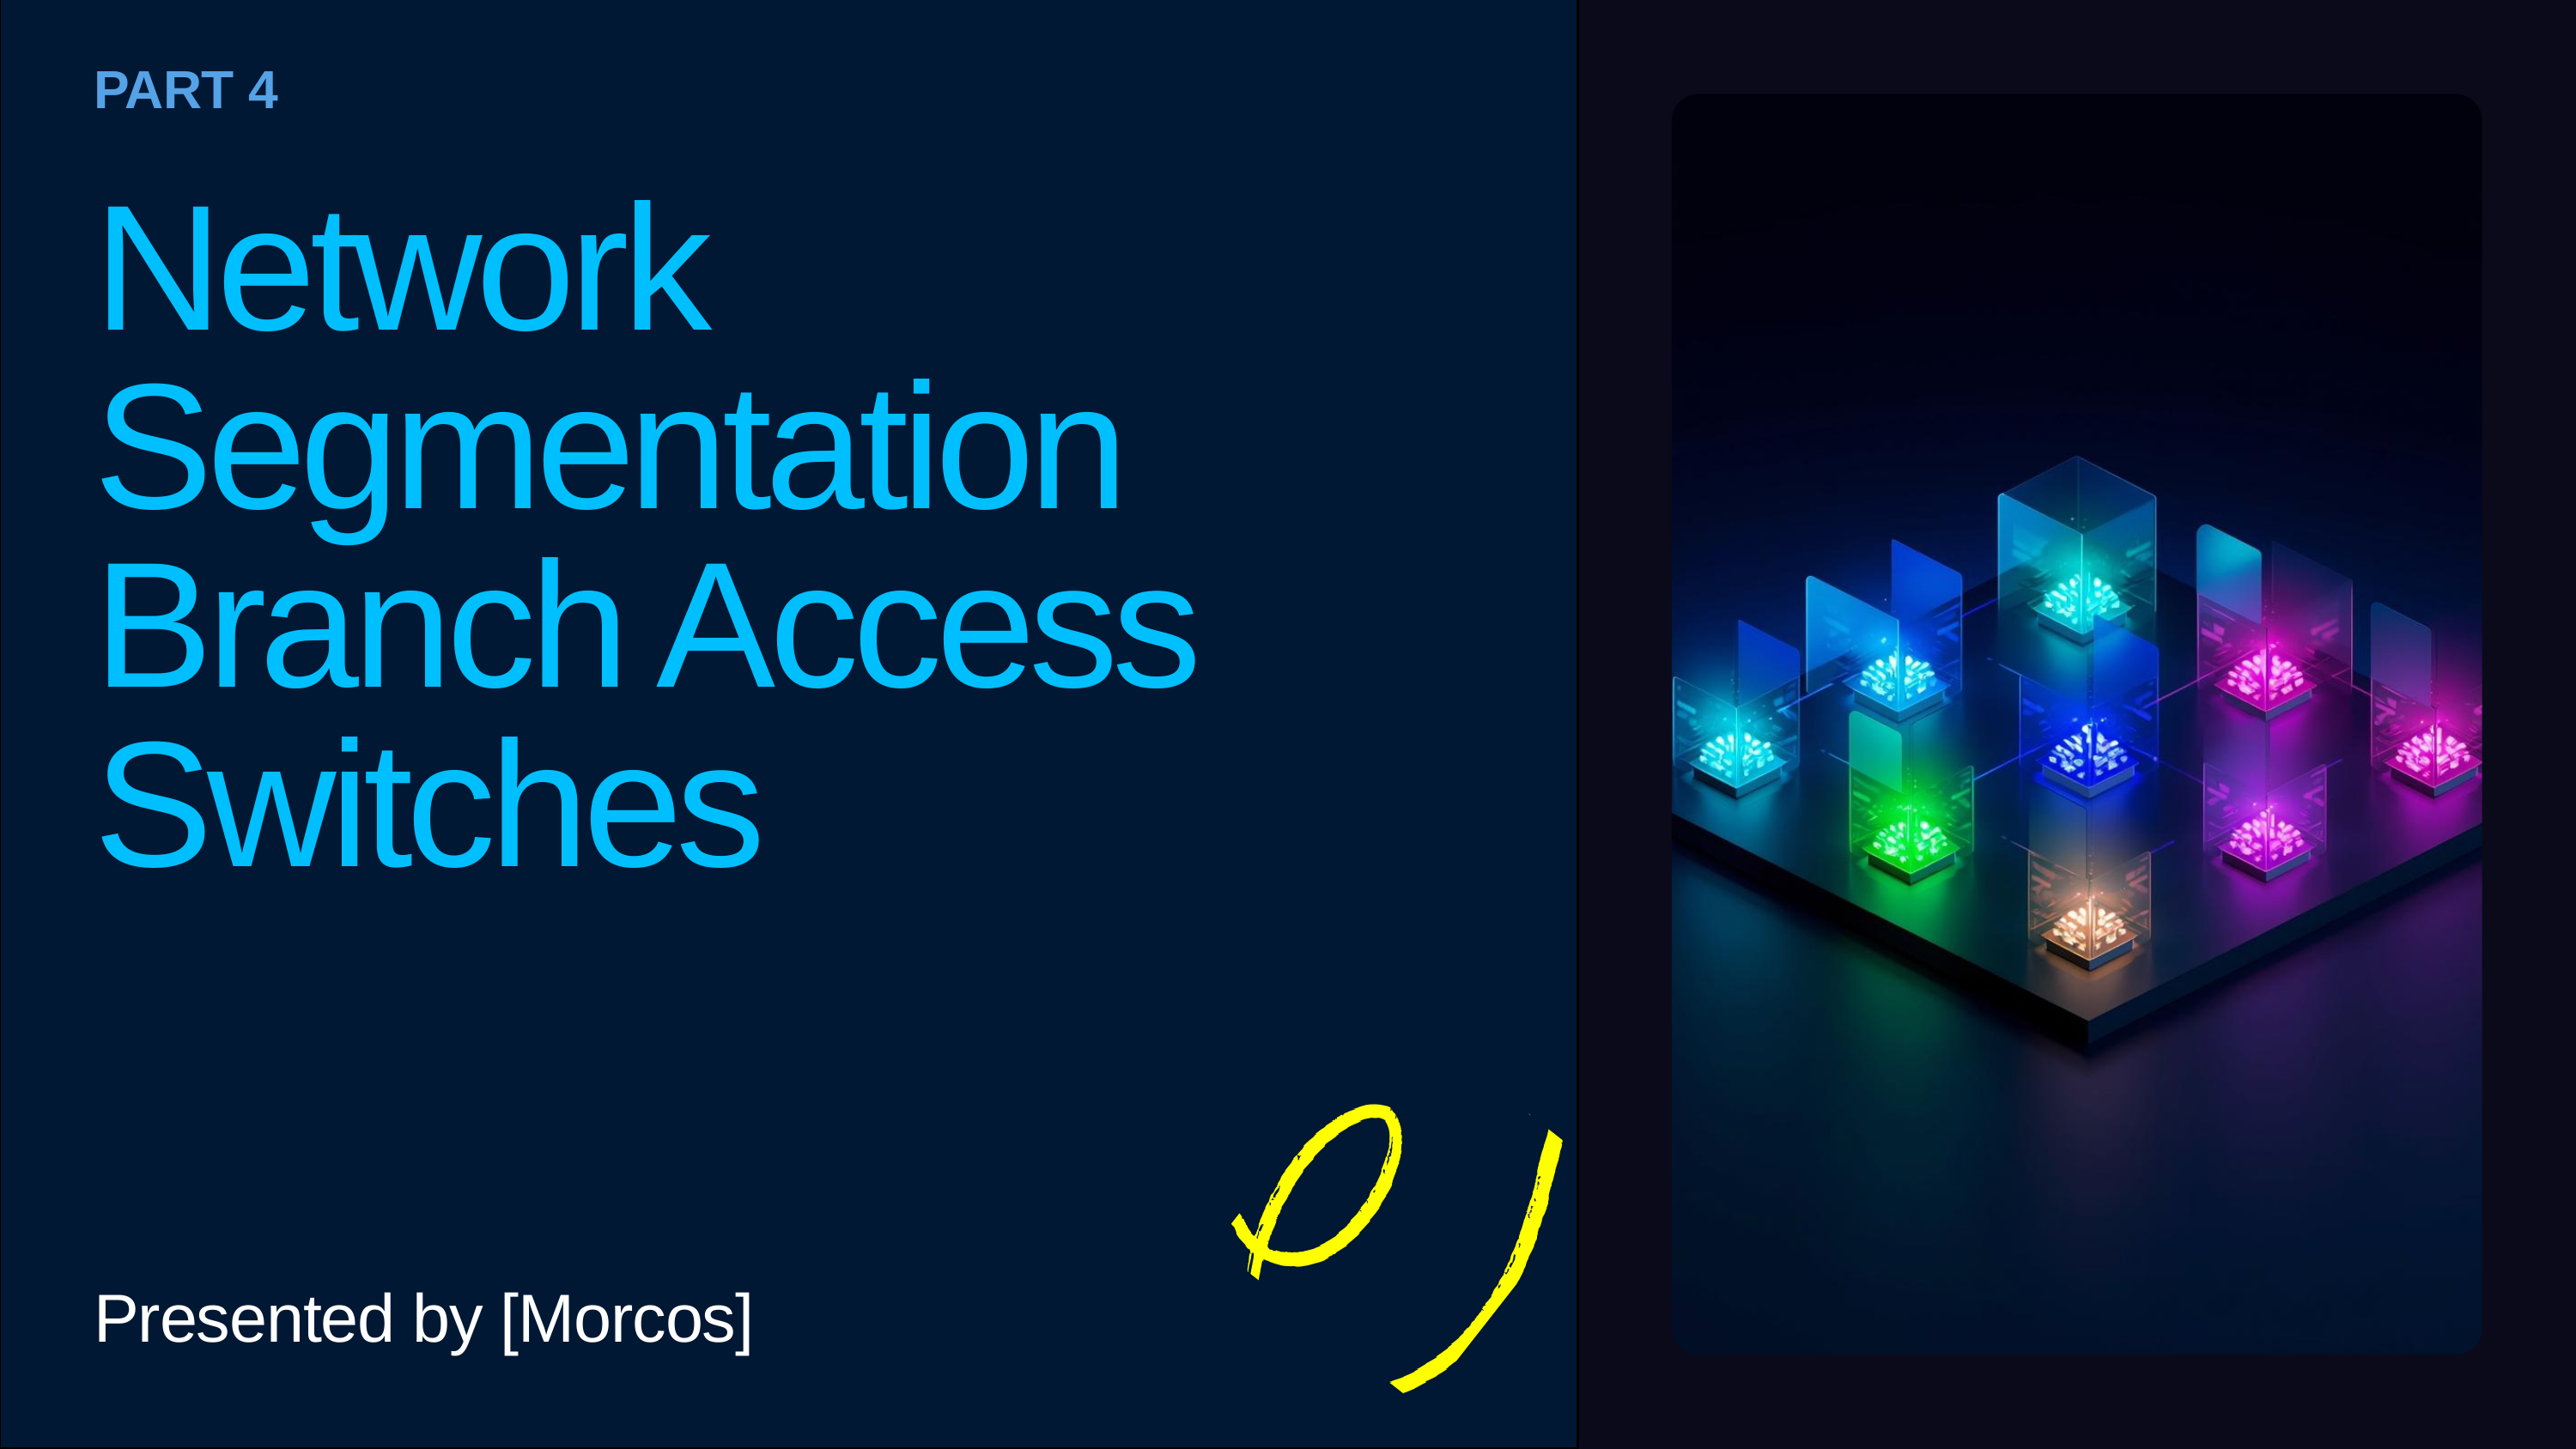

PART 4

Network Segmentation Branch Access Switches

Presented by [Morcos]